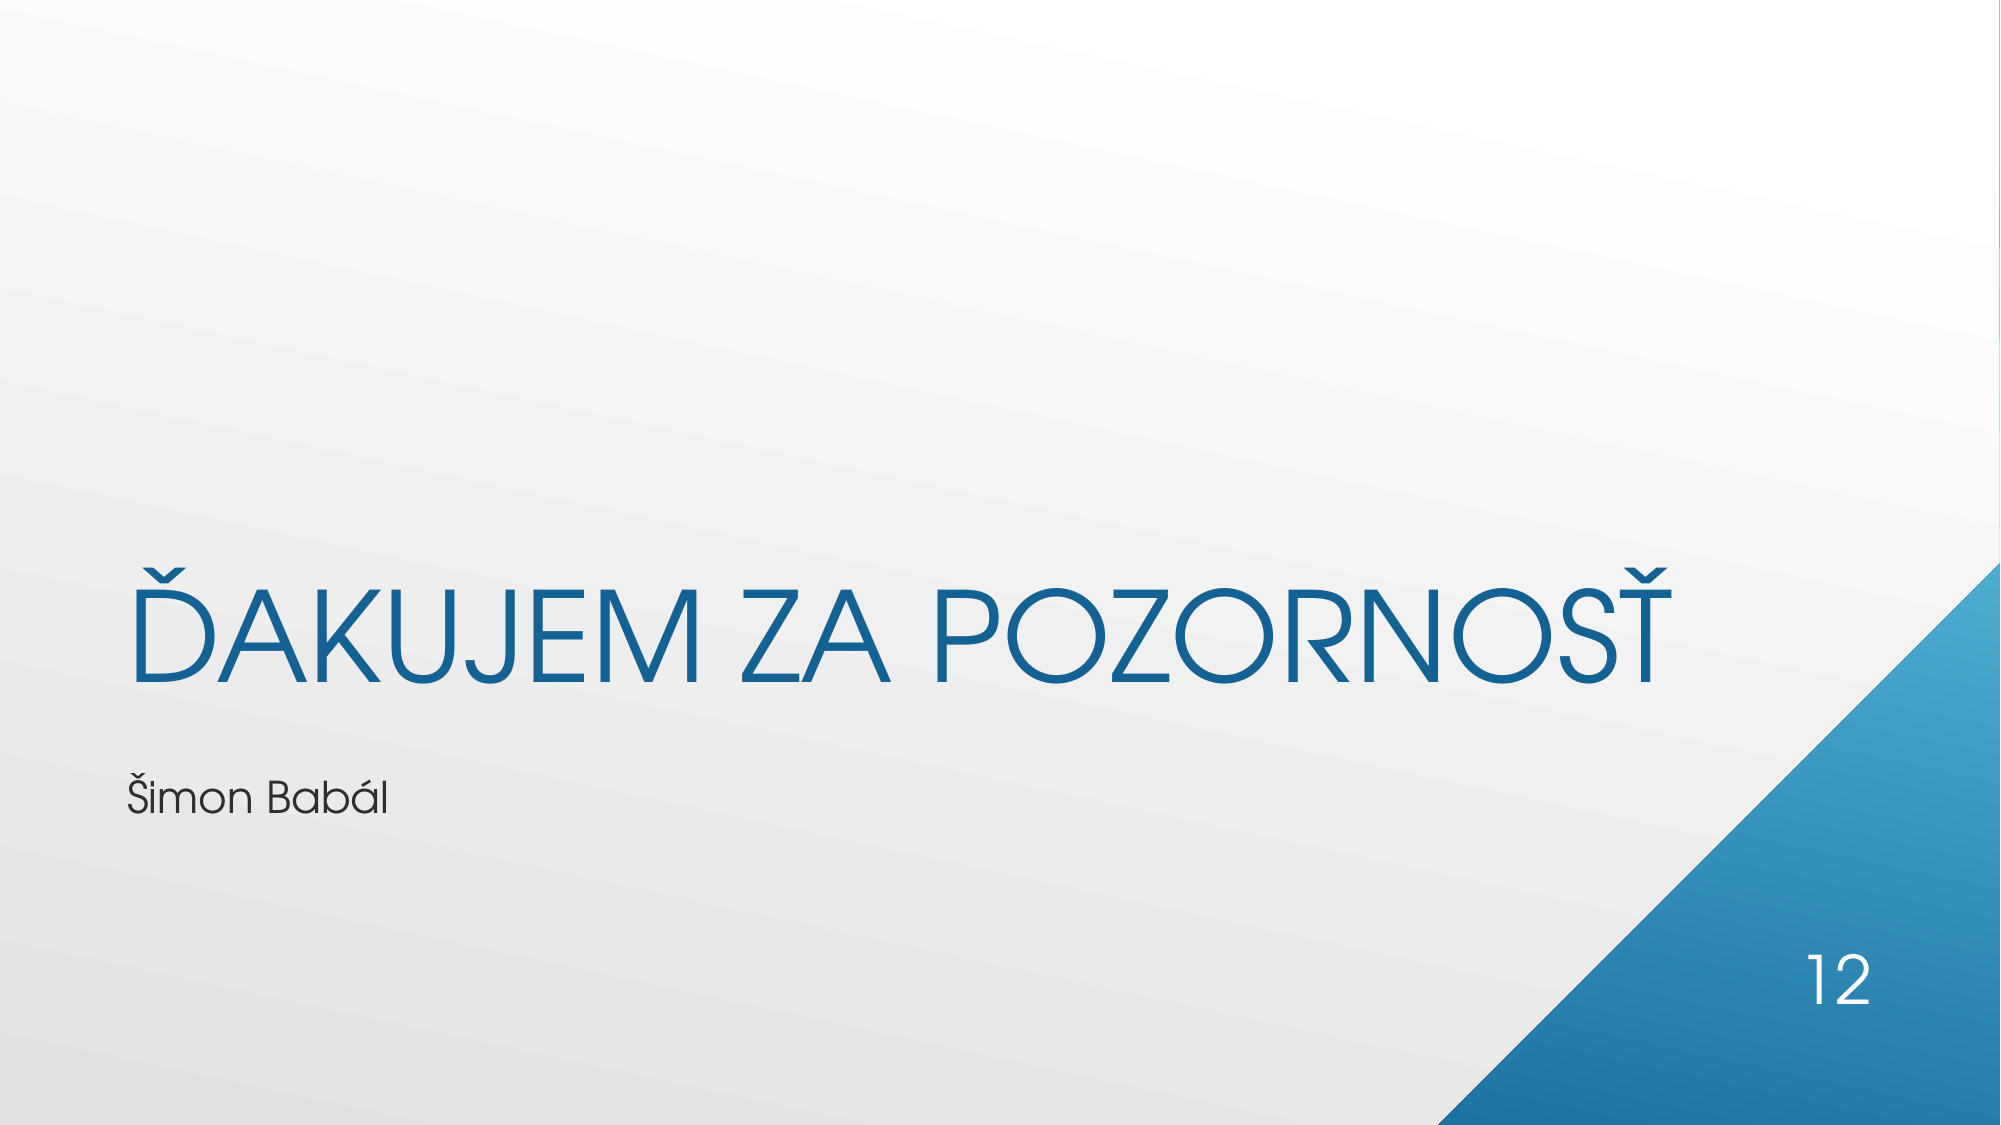

# Ďakujem za pozornosť
Šimon Babál
12